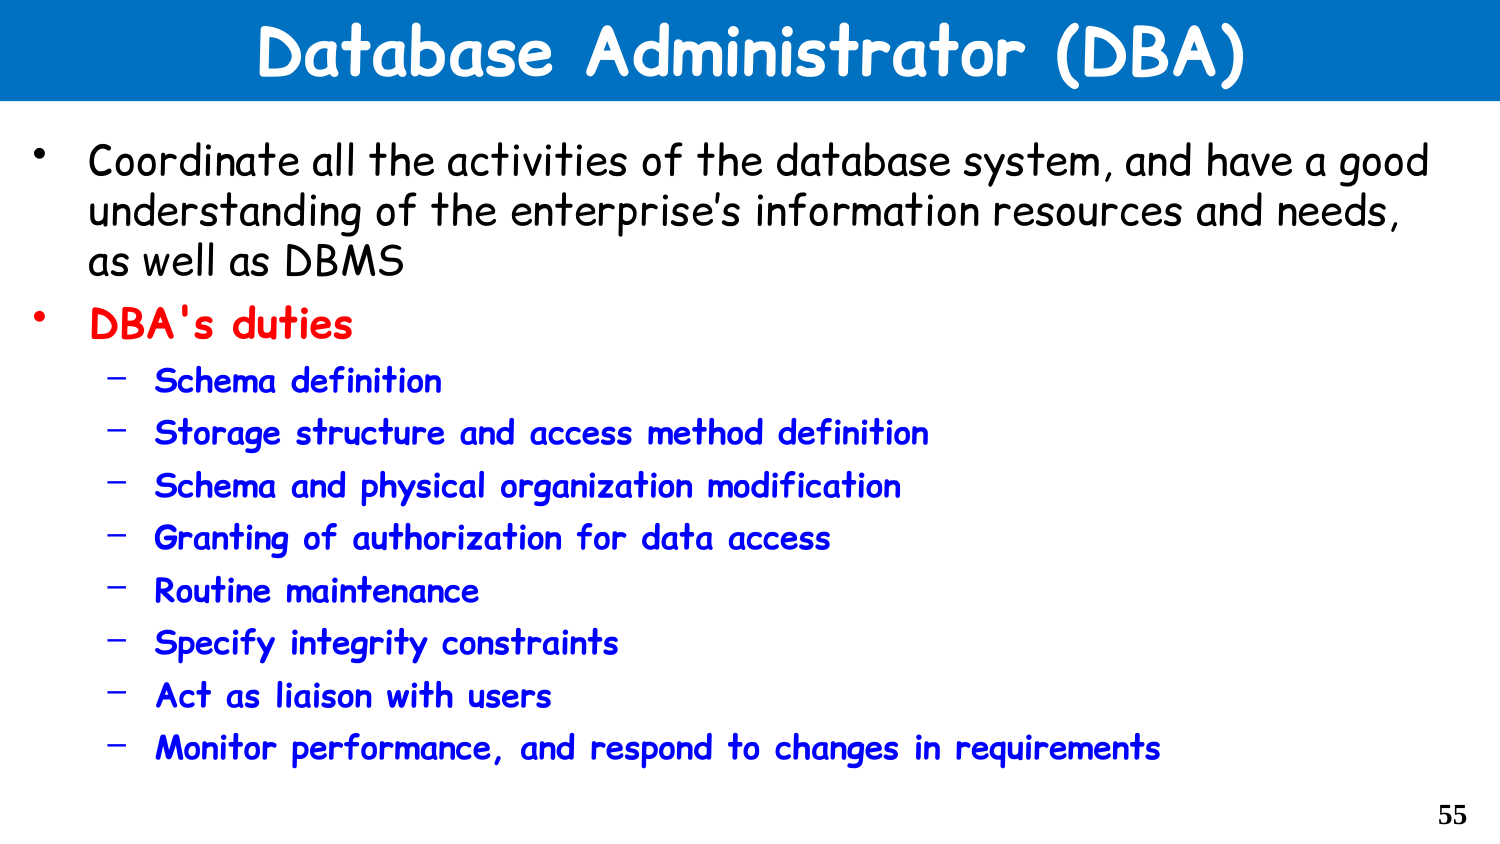

# Database Administrator (DBA)
Coordinate all the activities of the database system, and have a good understanding of the enterprise’s information resources and needs, as well as DBMS
DBA's duties
Schema definition
Storage structure and access method definition
Schema and physical organization modification
Granting of authorization for data access
Routine maintenance
Specify integrity constraints
Act as liaison with users
Monitor performance, and respond to changes in requirements